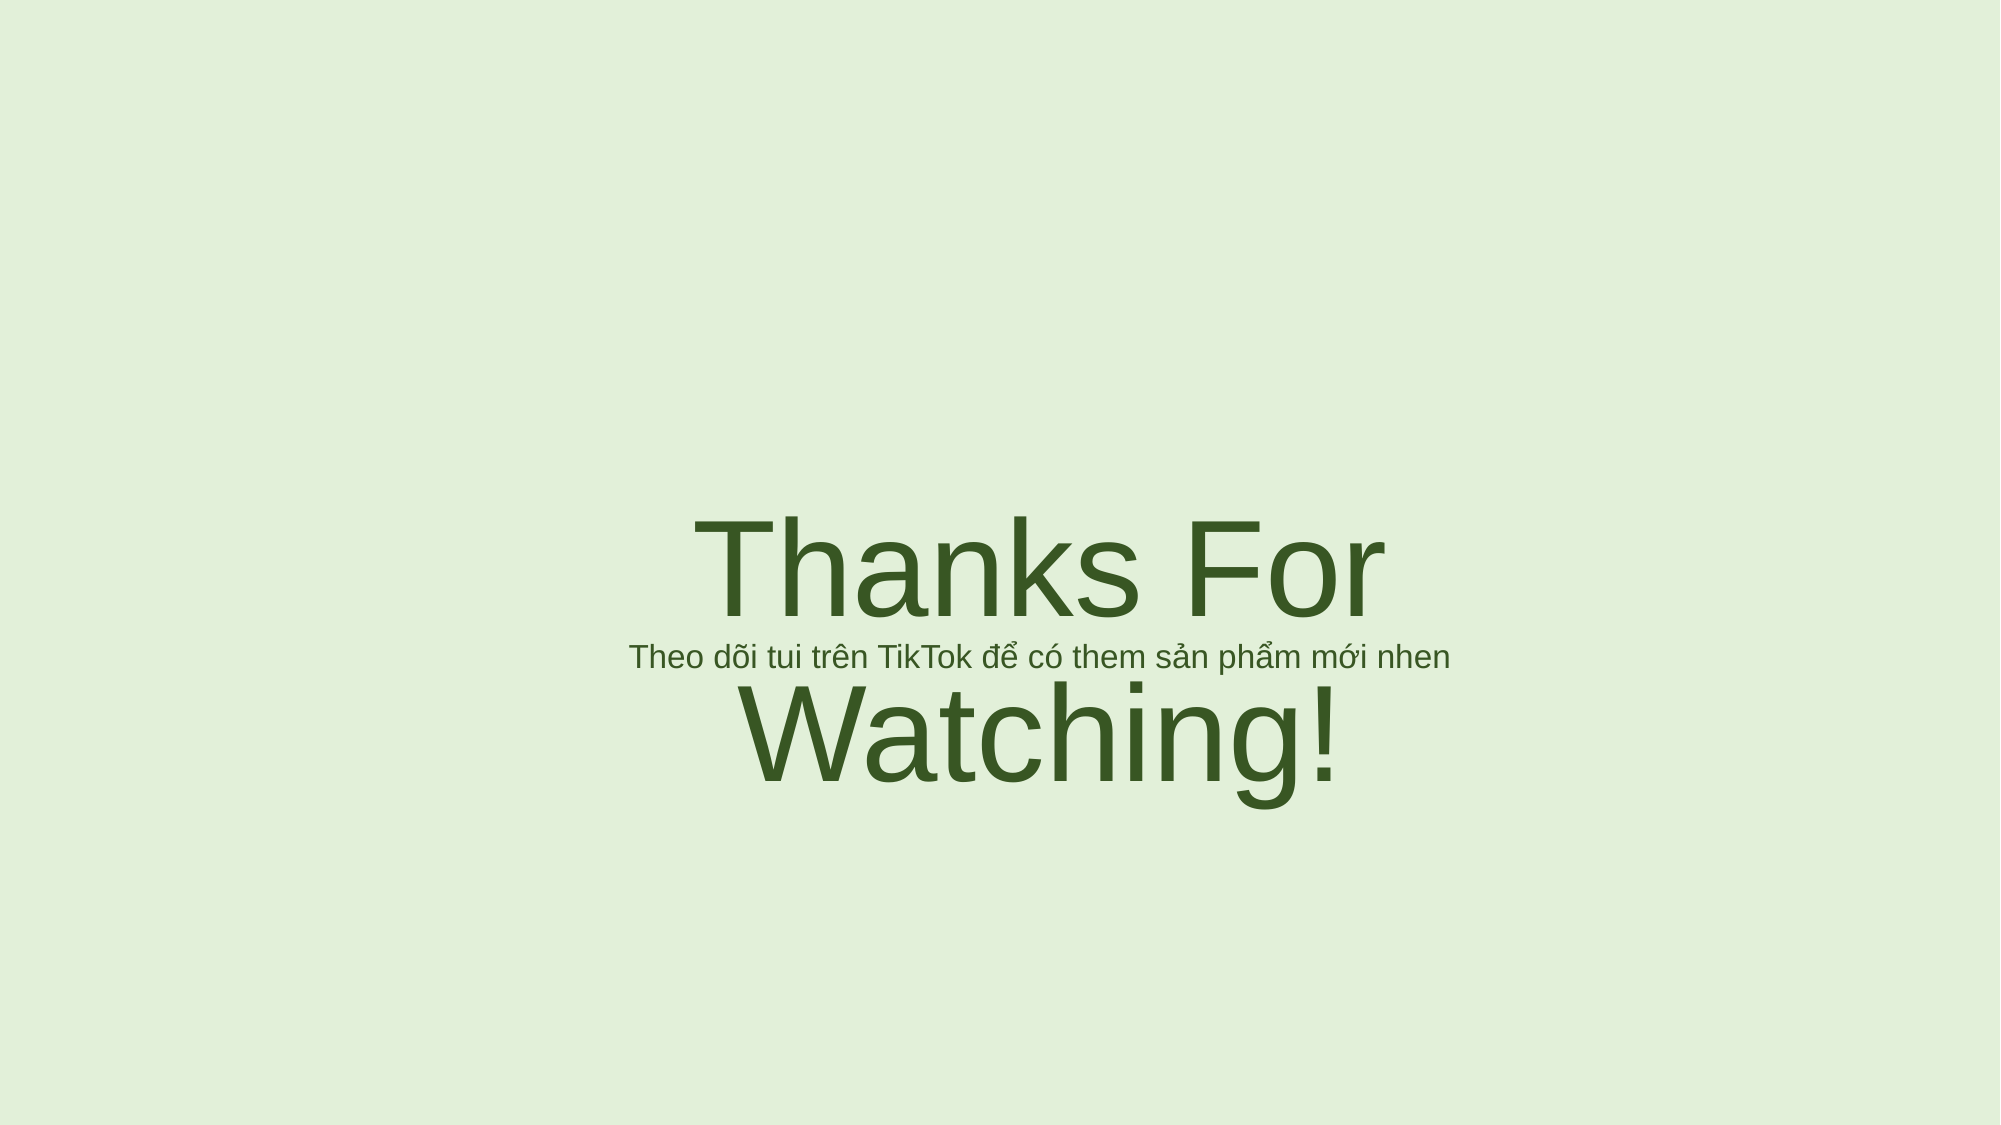

Thanks For Watching!
Theo dõi tui trên TikTok để có them sản phẩm mới nhen